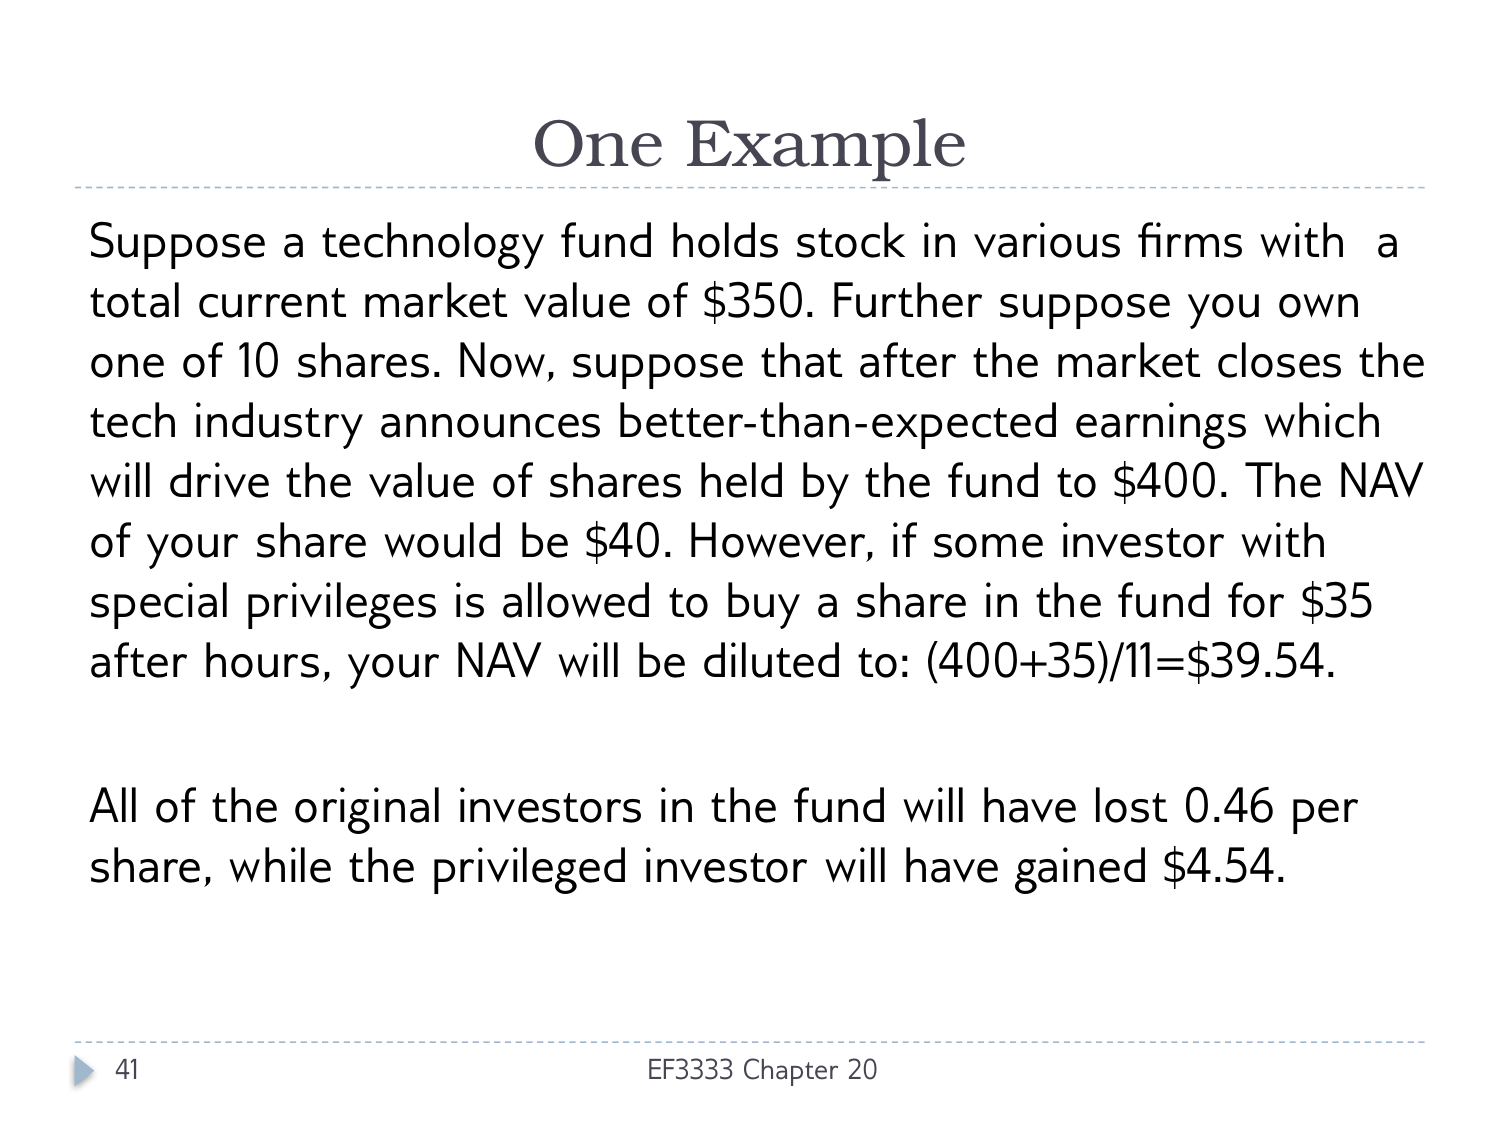

# One Example
Suppose a technology fund holds stock in various firms with  a total current market value of $350. Further suppose you own one of 10 shares. Now, suppose that after the market closes the tech industry announces better-than-expected earnings which will drive the value of shares held by the fund to $400. The NAV of your share would be $40. However, if some investor with special privileges is allowed to buy a share in the fund for $35 after hours, your NAV will be diluted to: (400+35)/11=$39.54.

All of the original investors in the fund will have lost 0.46 per share, while the privileged investor will have gained $4.54.
41
EF3333 Chapter 20